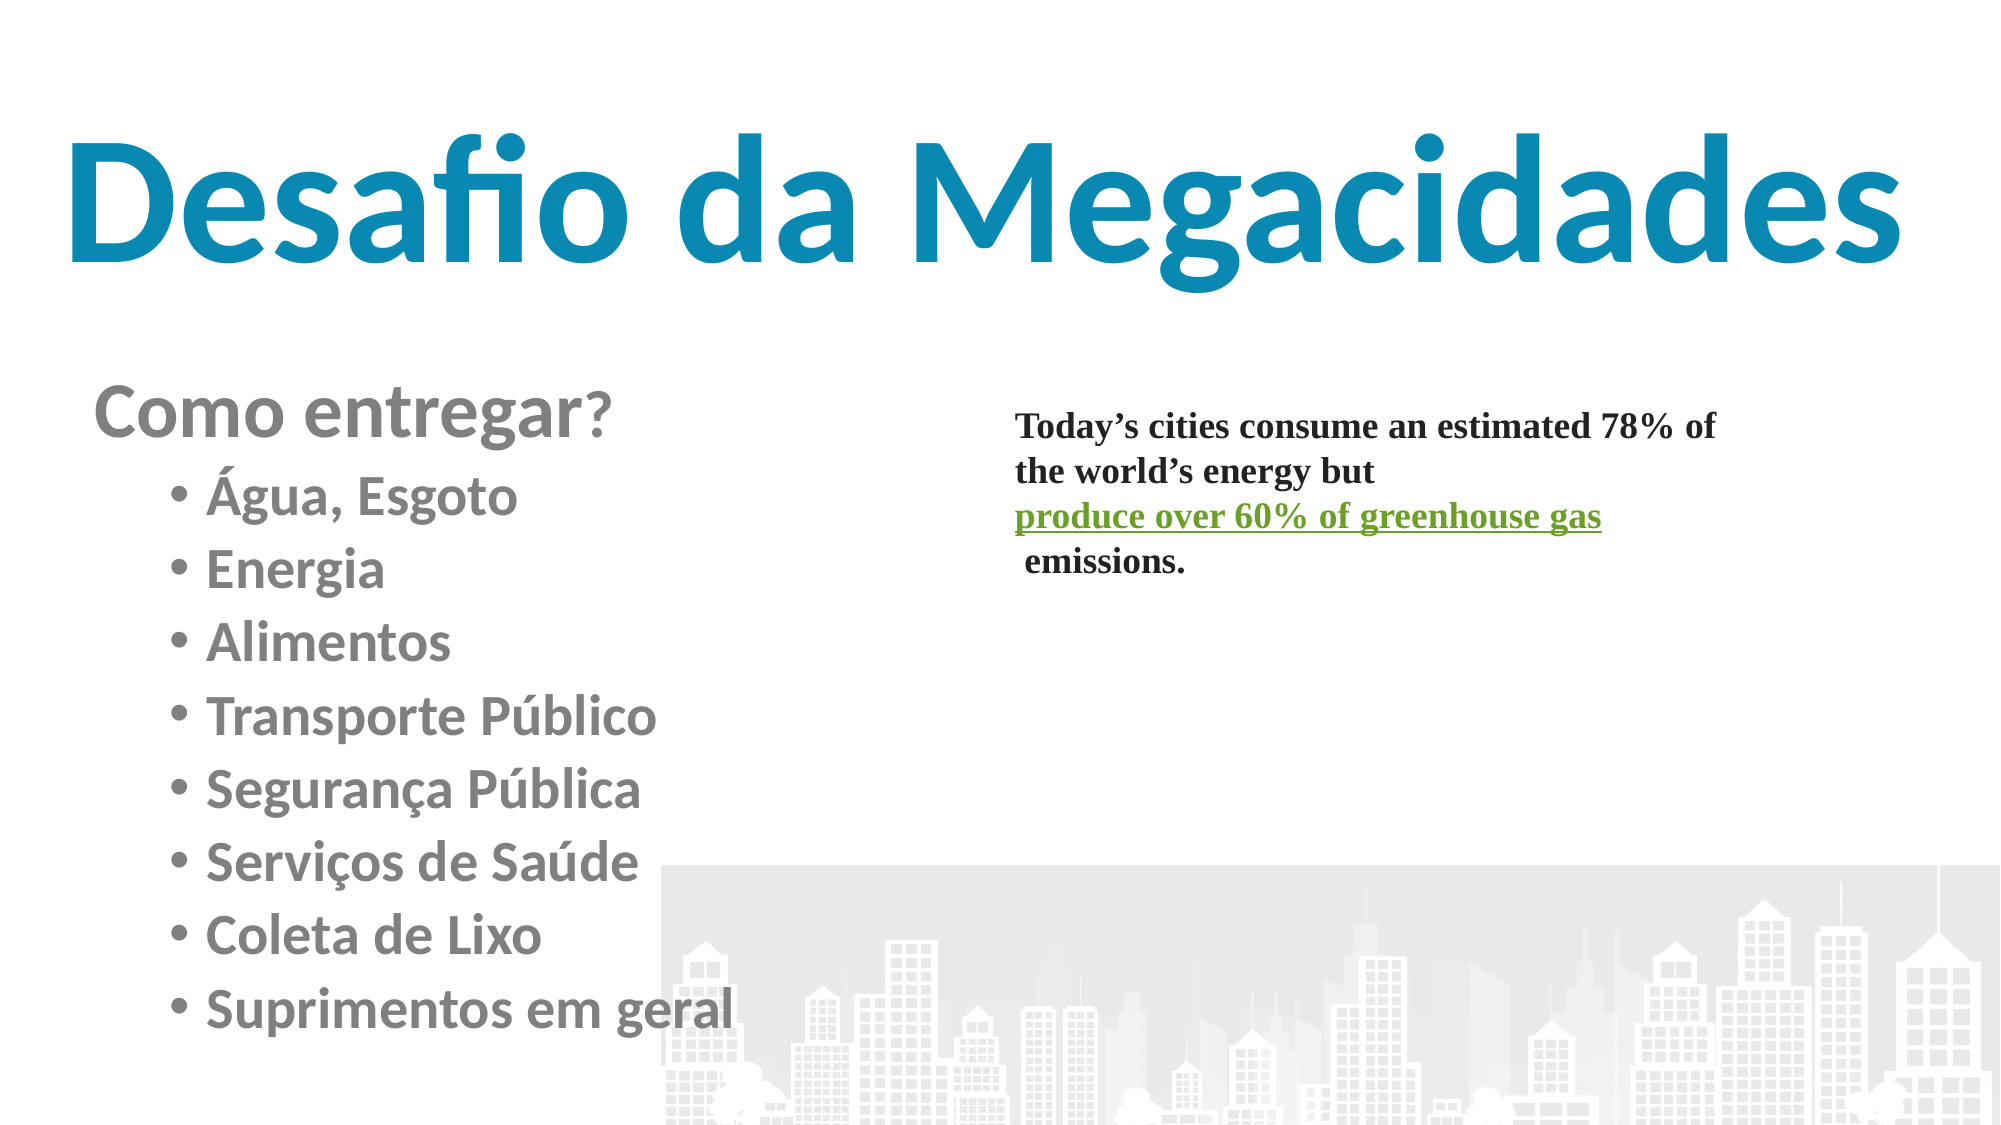

# Desafio da Megacidades
Como entregar?
Água, Esgoto
Energia
Alimentos
Transporte Público
Segurança Pública
Serviços de Saúde
Coleta de Lixo
Suprimentos em geral
Today’s cities consume an estimated 78% of the world’s energy but produce over 60% of greenhouse gas emissions.